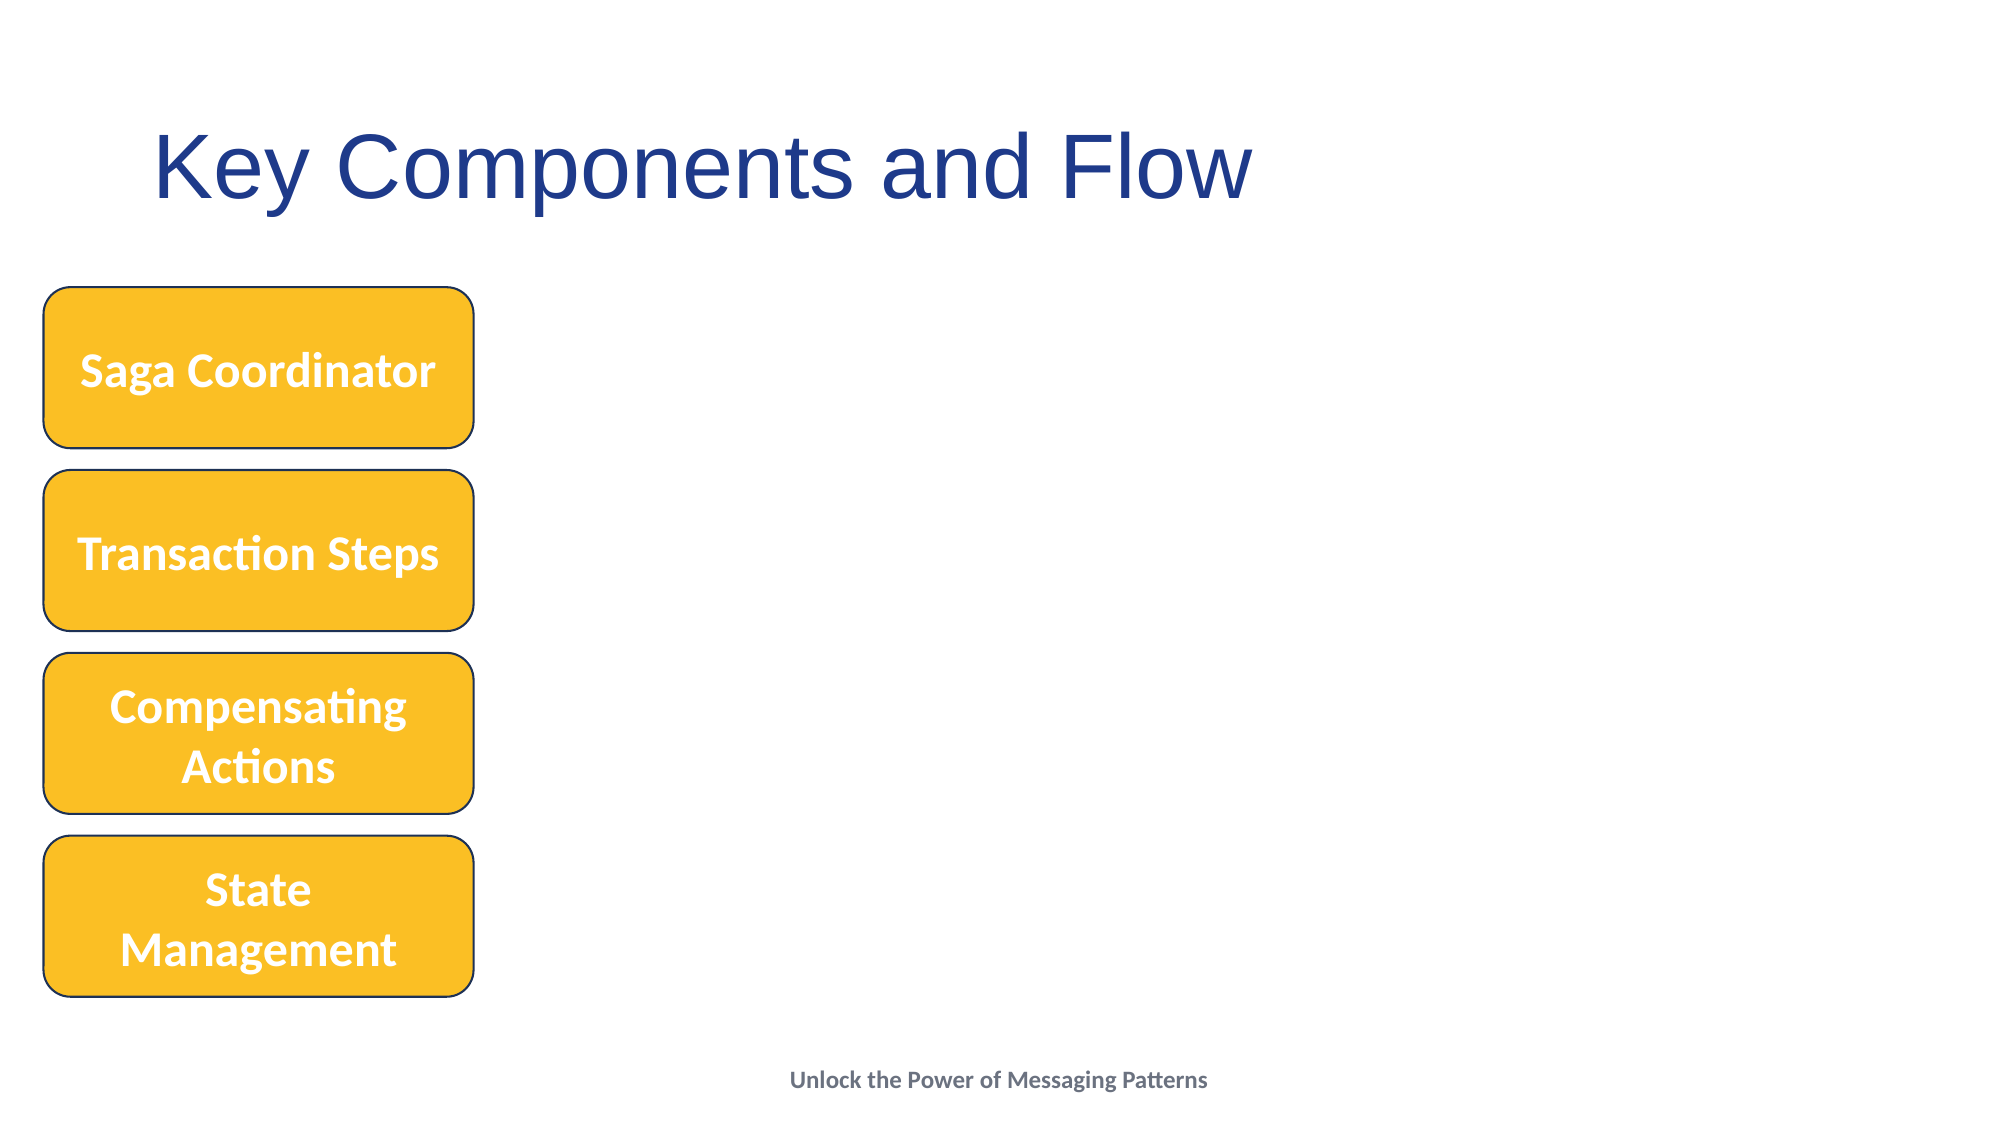

# Key Components and Flow
Saga Coordinator
Transaction Steps
Compensating Actions
State Management